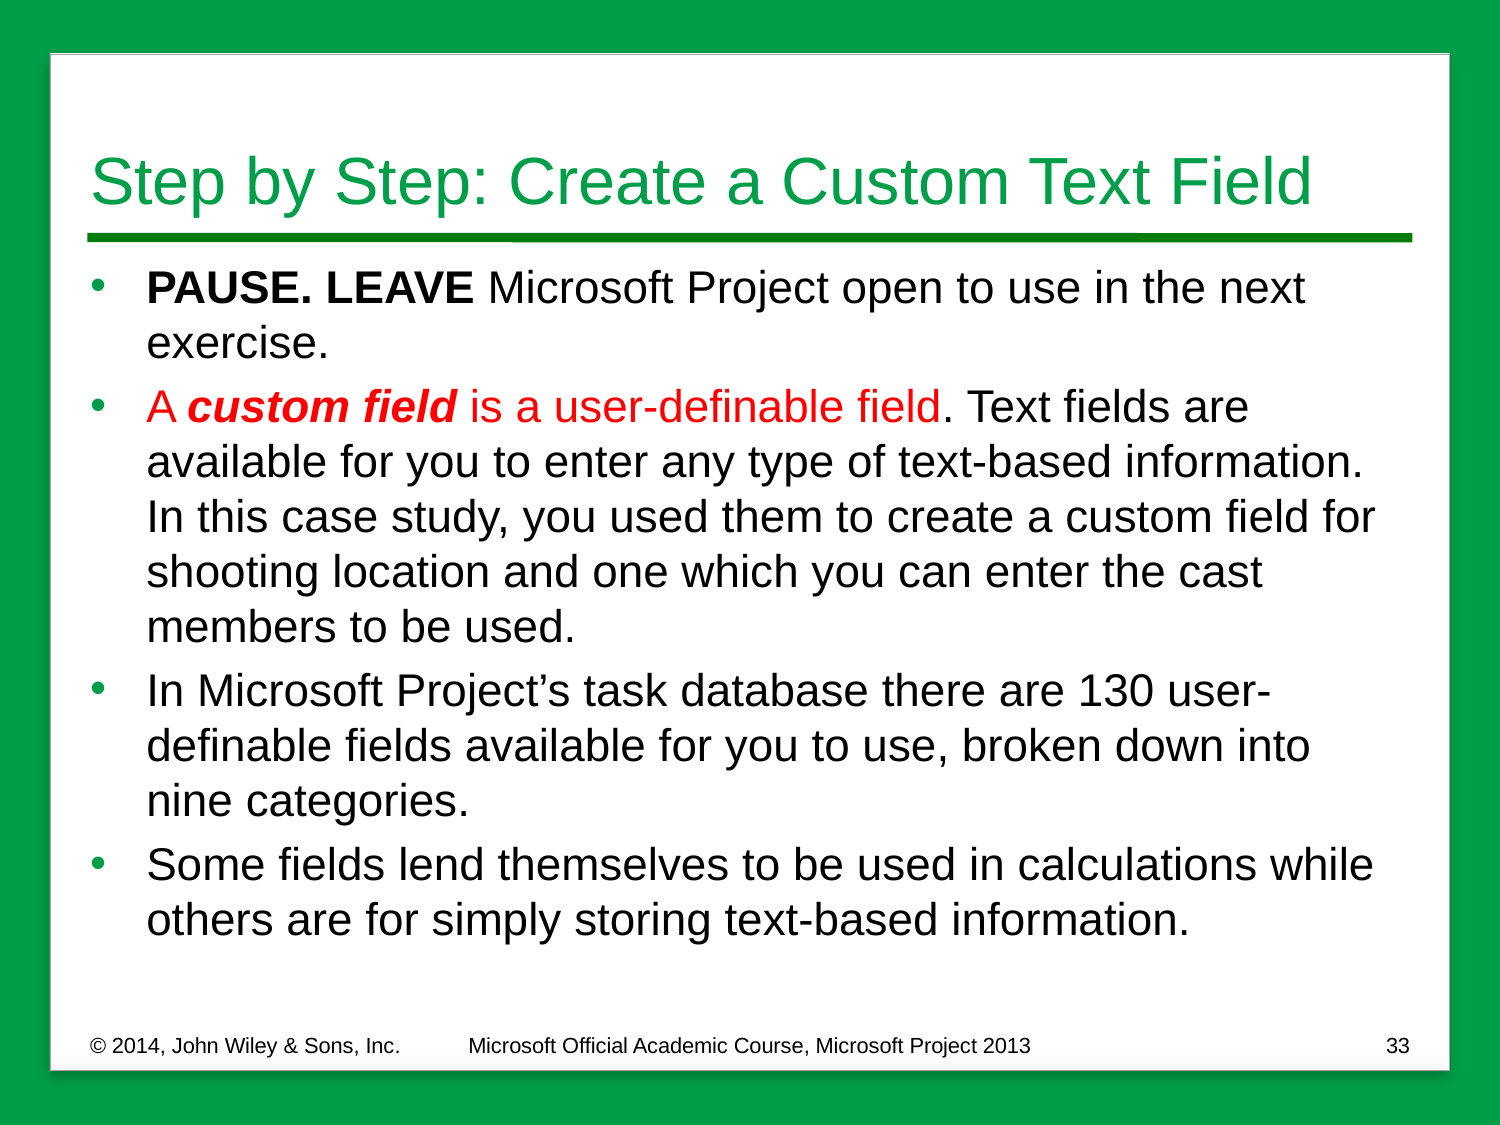

# Step by Step: Create a Custom Text Field
PAUSE. LEAVE Microsoft Project open to use in the next exercise.
A custom field is a user-definable field. Text fields are available for you to enter any type of text-based information. In this case study, you used them to create a custom field for shooting location and one which you can enter the cast members to be used.
In Microsoft Project’s task database there are 130 user-definable fields available for you to use, broken down into nine categories.
Some fields lend themselves to be used in calculations while others are for simply storing text-based information.
© 2014, John Wiley & Sons, Inc.
Microsoft Official Academic Course, Microsoft Project 2013
33